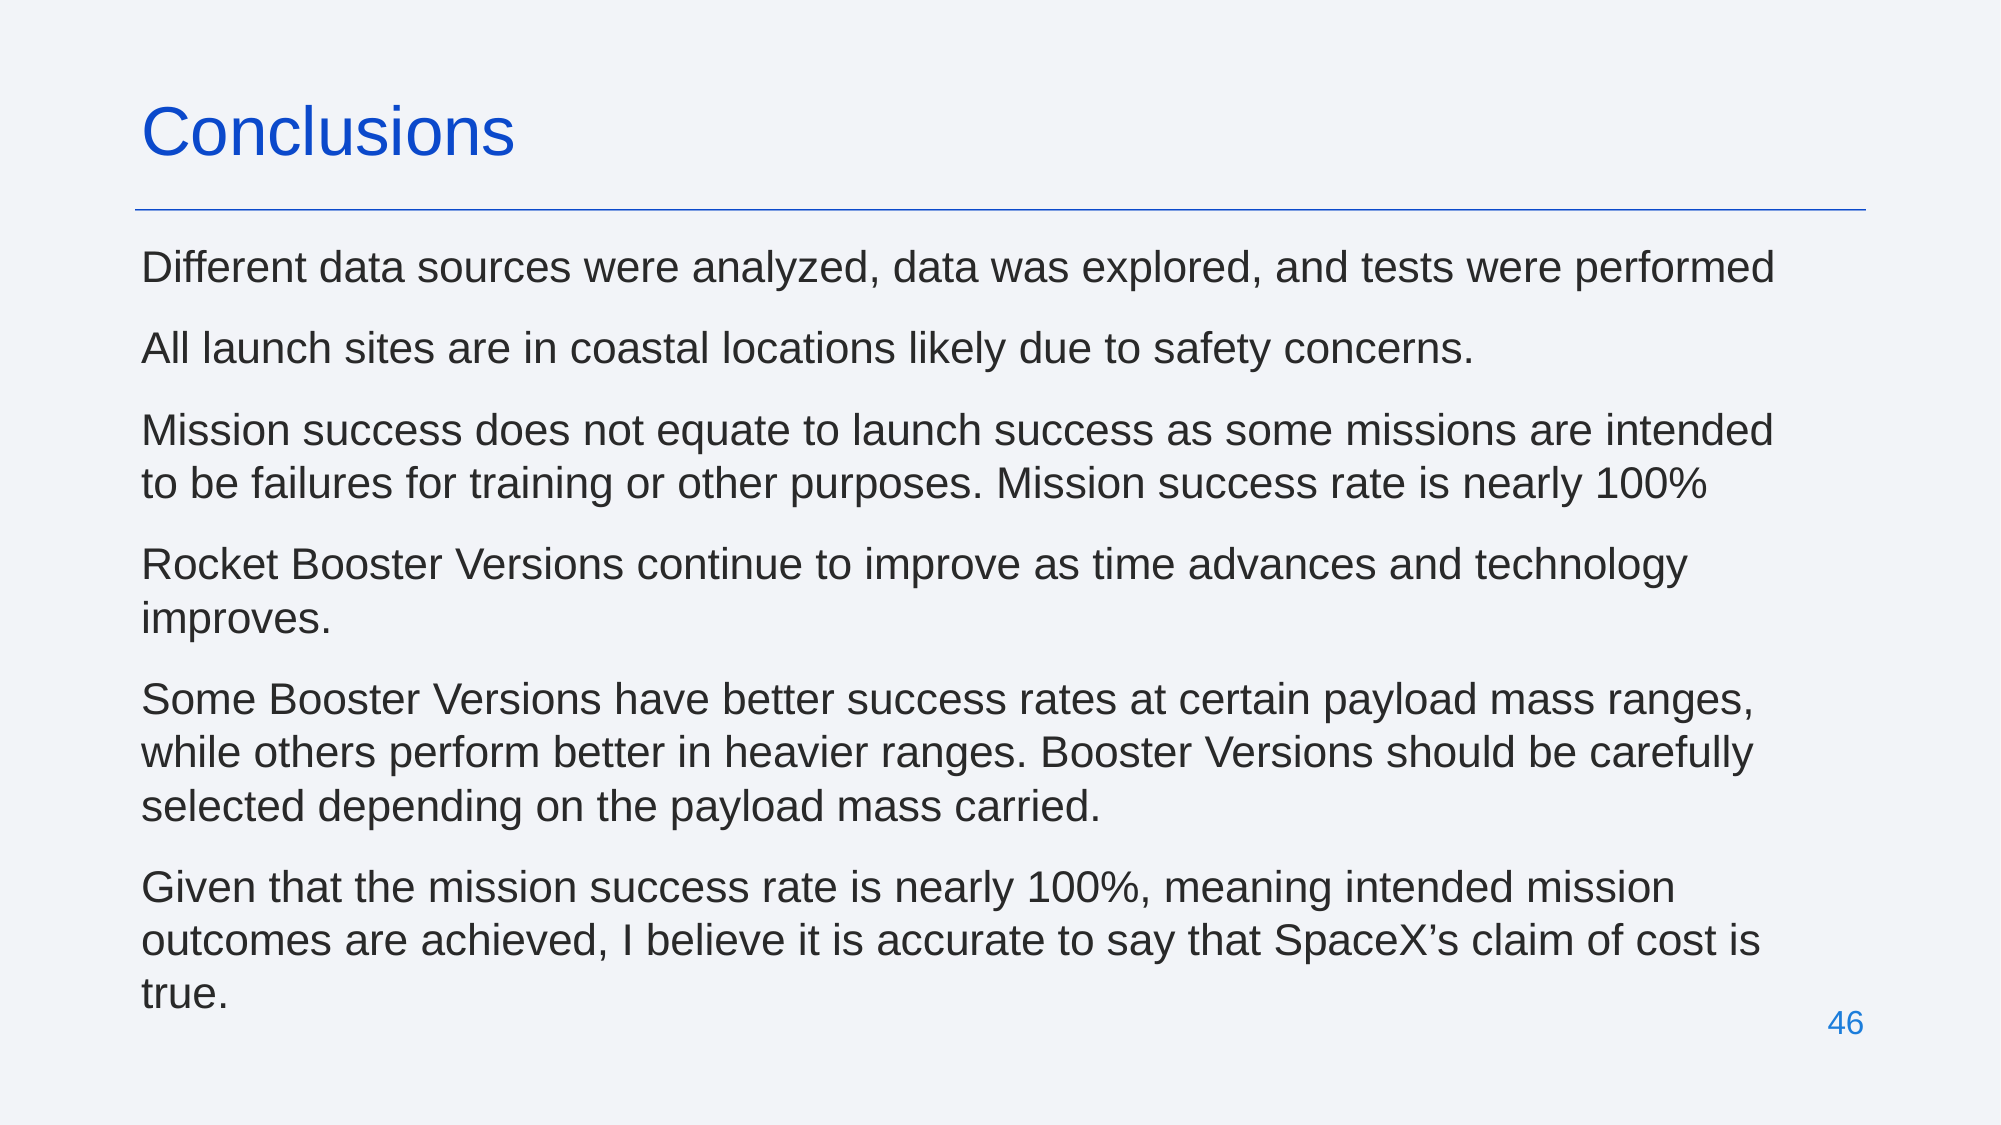

Conclusions
Different data sources were analyzed, data was explored, and tests were performed
All launch sites are in coastal locations likely due to safety concerns.
Mission success does not equate to launch success as some missions are intended to be failures for training or other purposes. Mission success rate is nearly 100%
Rocket Booster Versions continue to improve as time advances and technology improves.
Some Booster Versions have better success rates at certain payload mass ranges, while others perform better in heavier ranges. Booster Versions should be carefully selected depending on the payload mass carried.
Given that the mission success rate is nearly 100%, meaning intended mission outcomes are achieved, I believe it is accurate to say that SpaceX’s claim of cost is true.

46